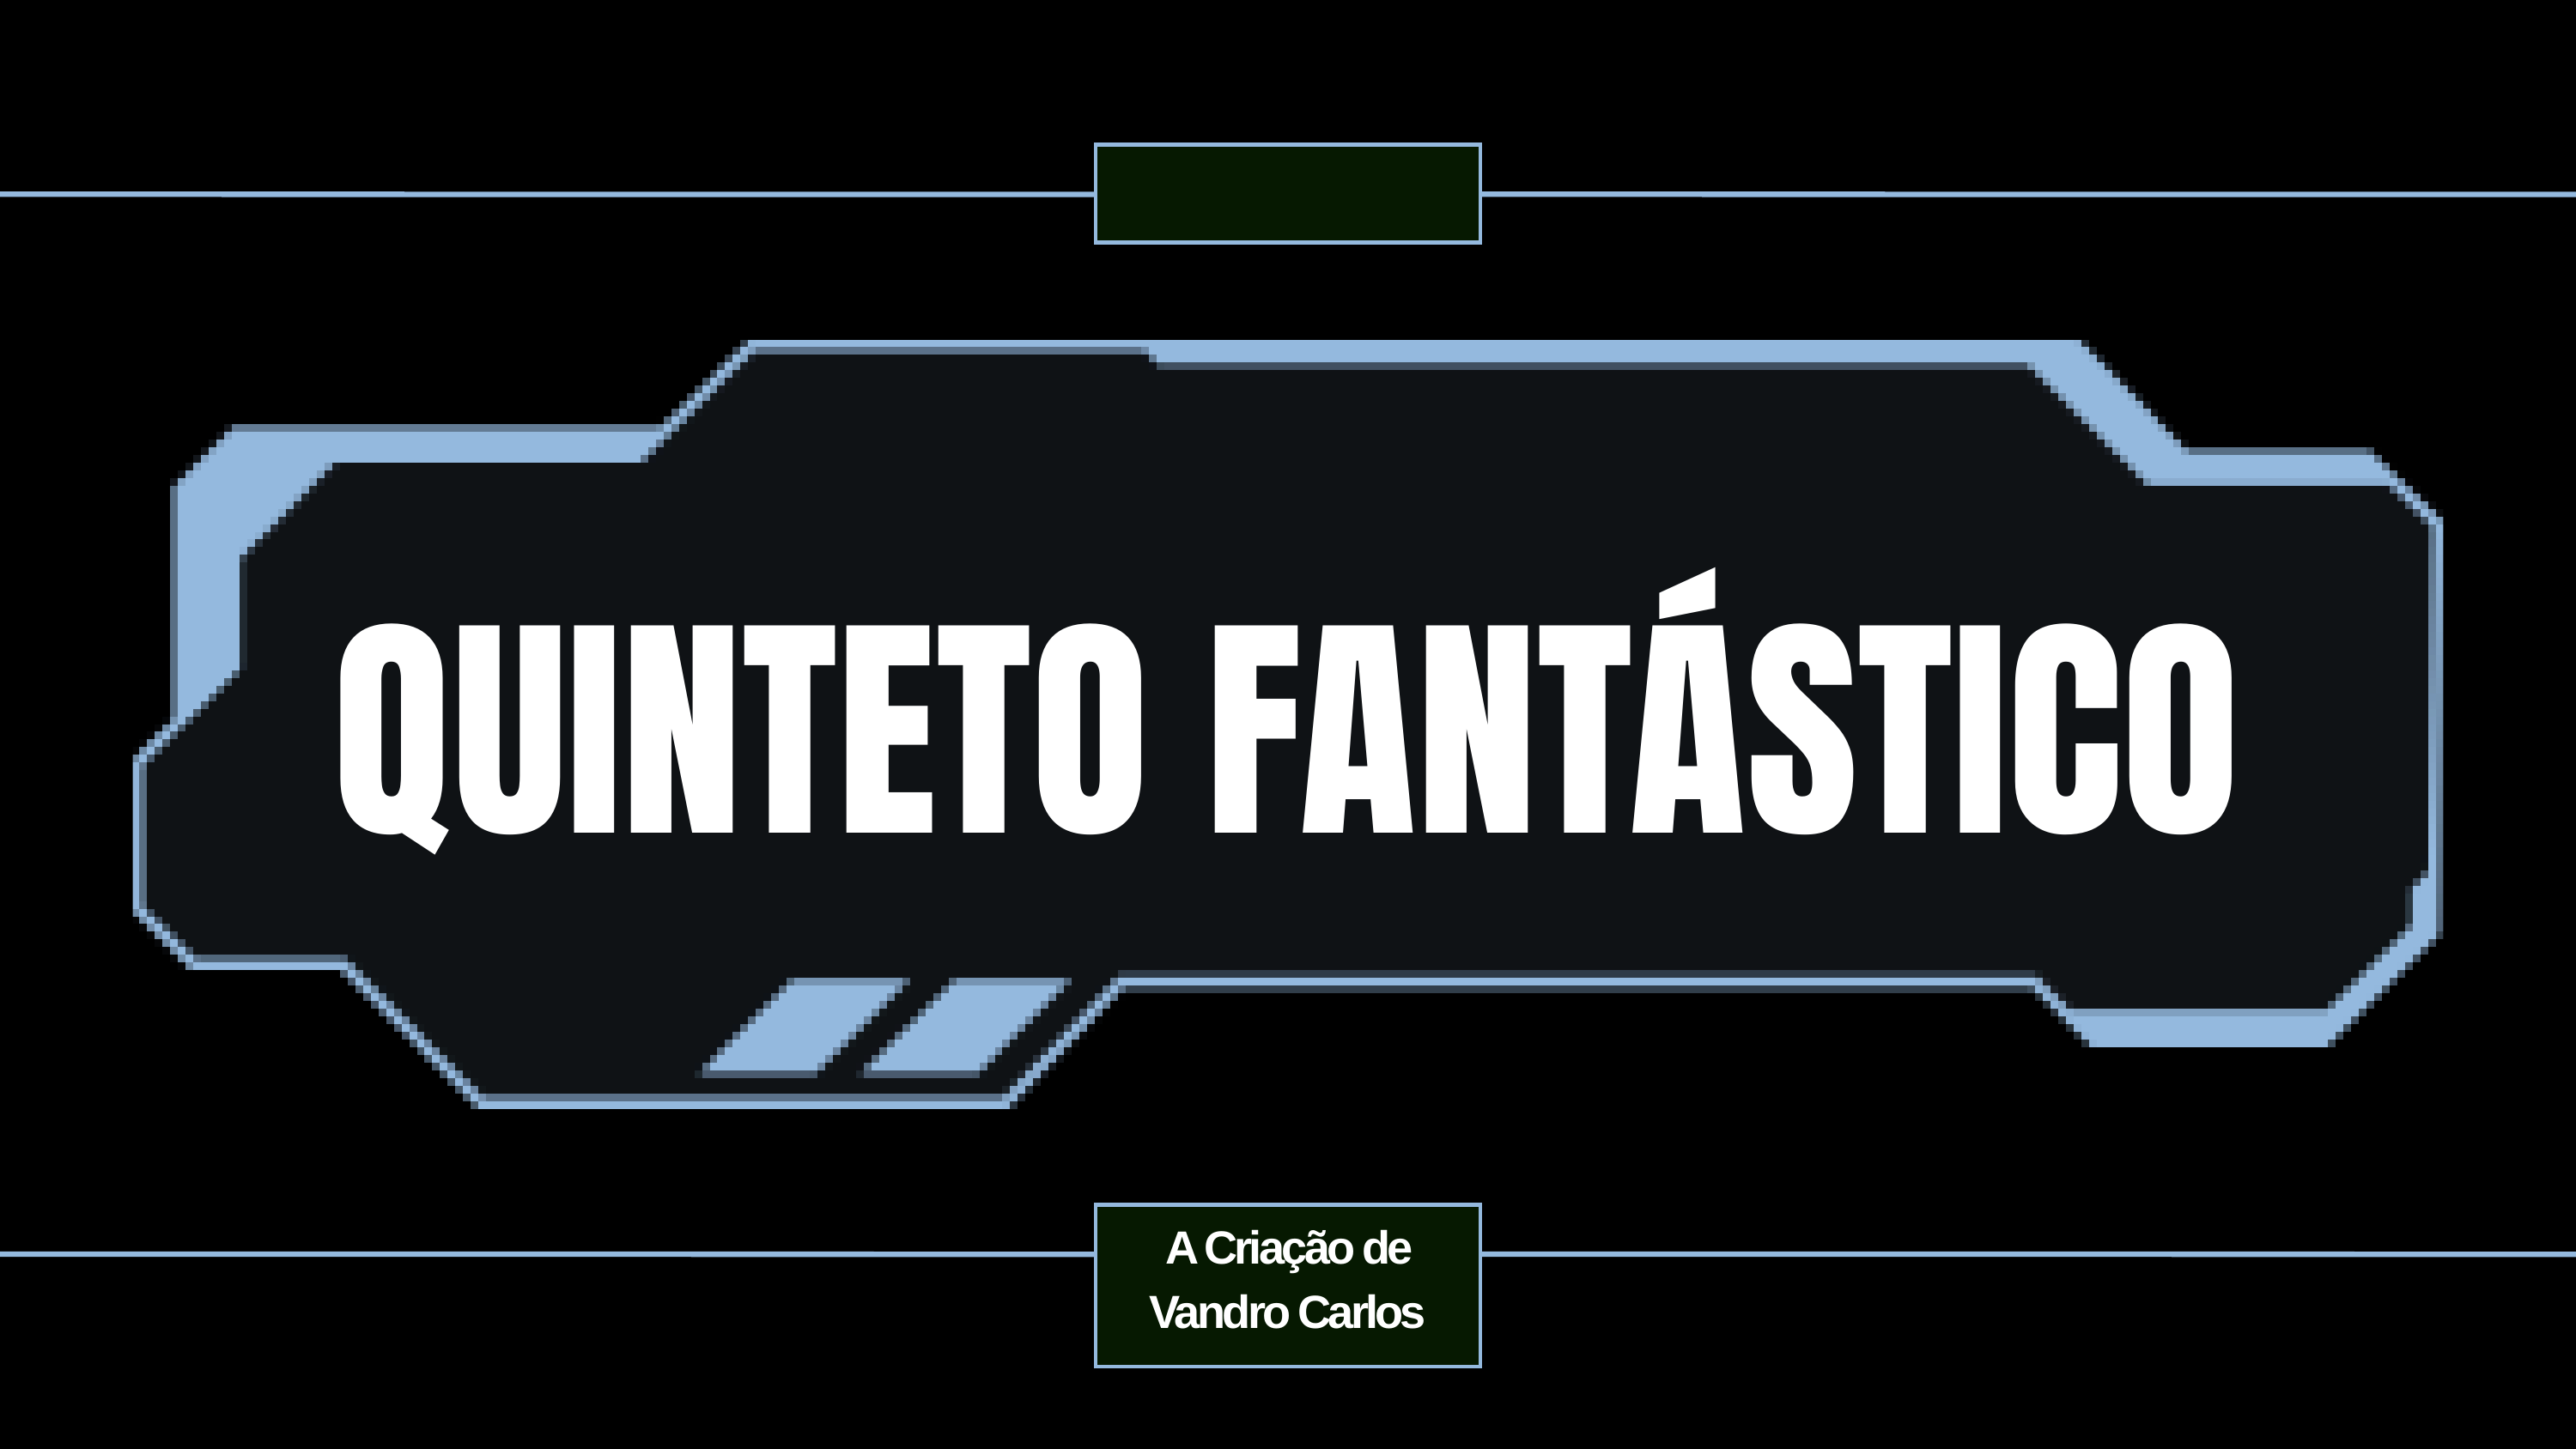

QUINTETO FANTÁSTICO

A Criação de Vandro Carlos